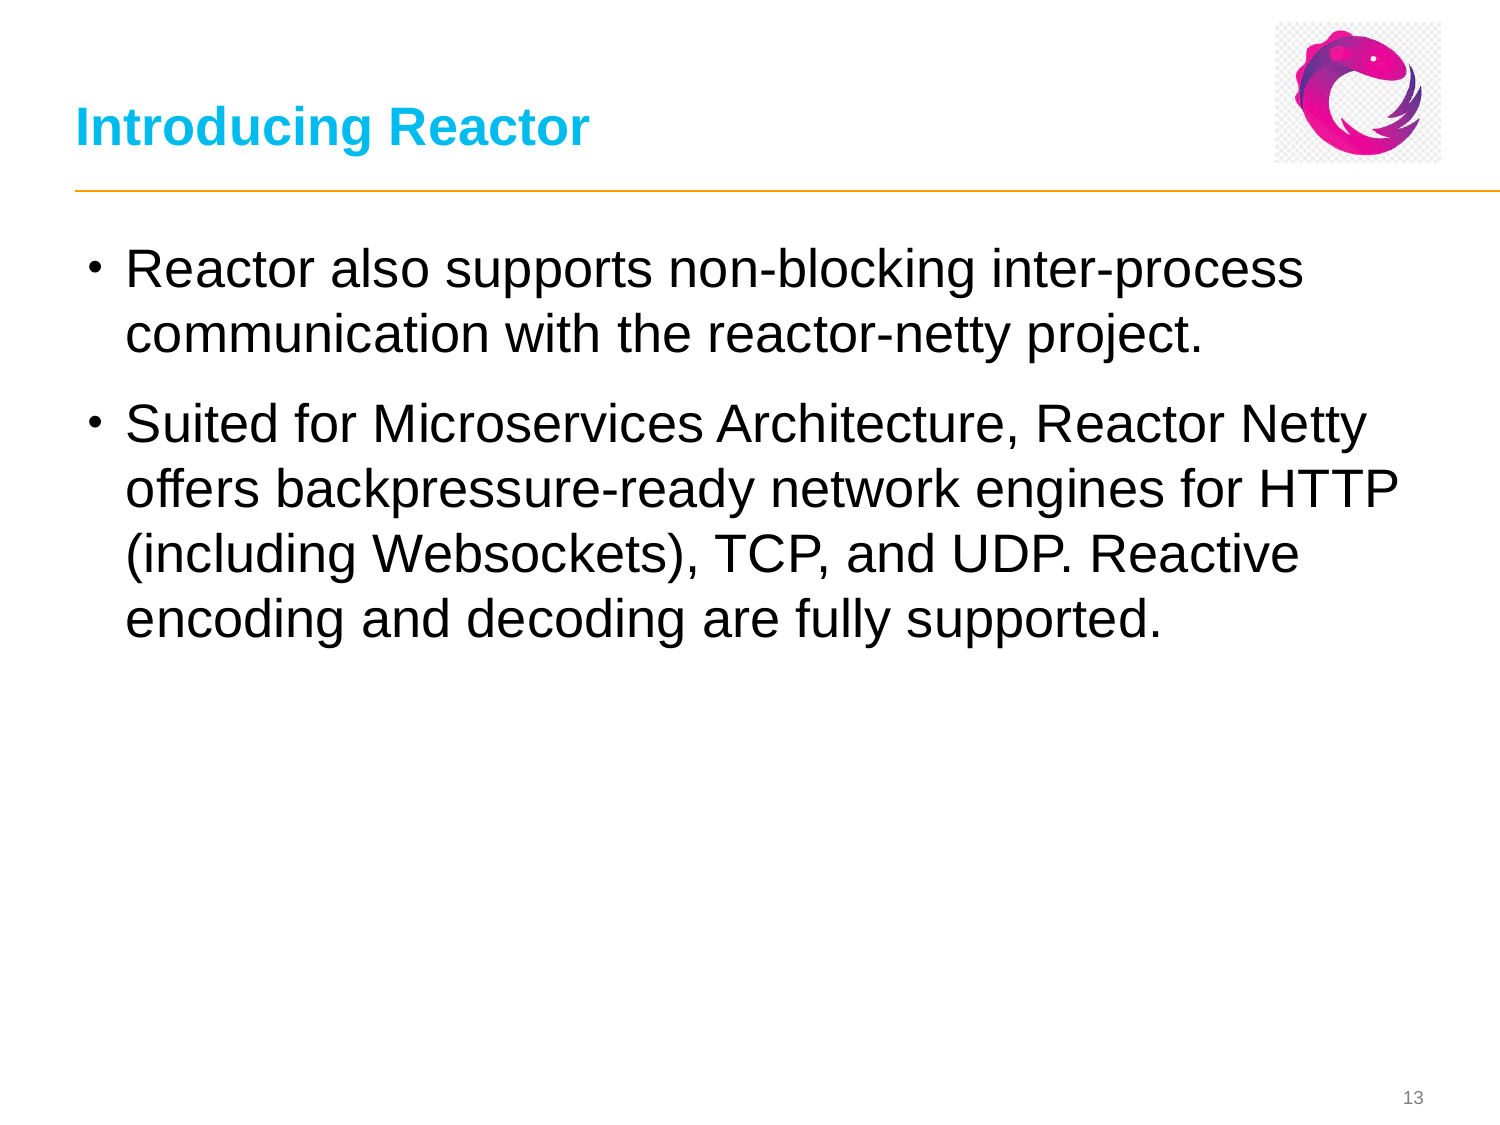

# Introducing Reactor
Reactor also supports non-blocking inter-process communication with the reactor-netty project.
Suited for Microservices Architecture, Reactor Netty offers backpressure-ready network engines for HTTP (including Websockets), TCP, and UDP. Reactive encoding and decoding are fully supported.